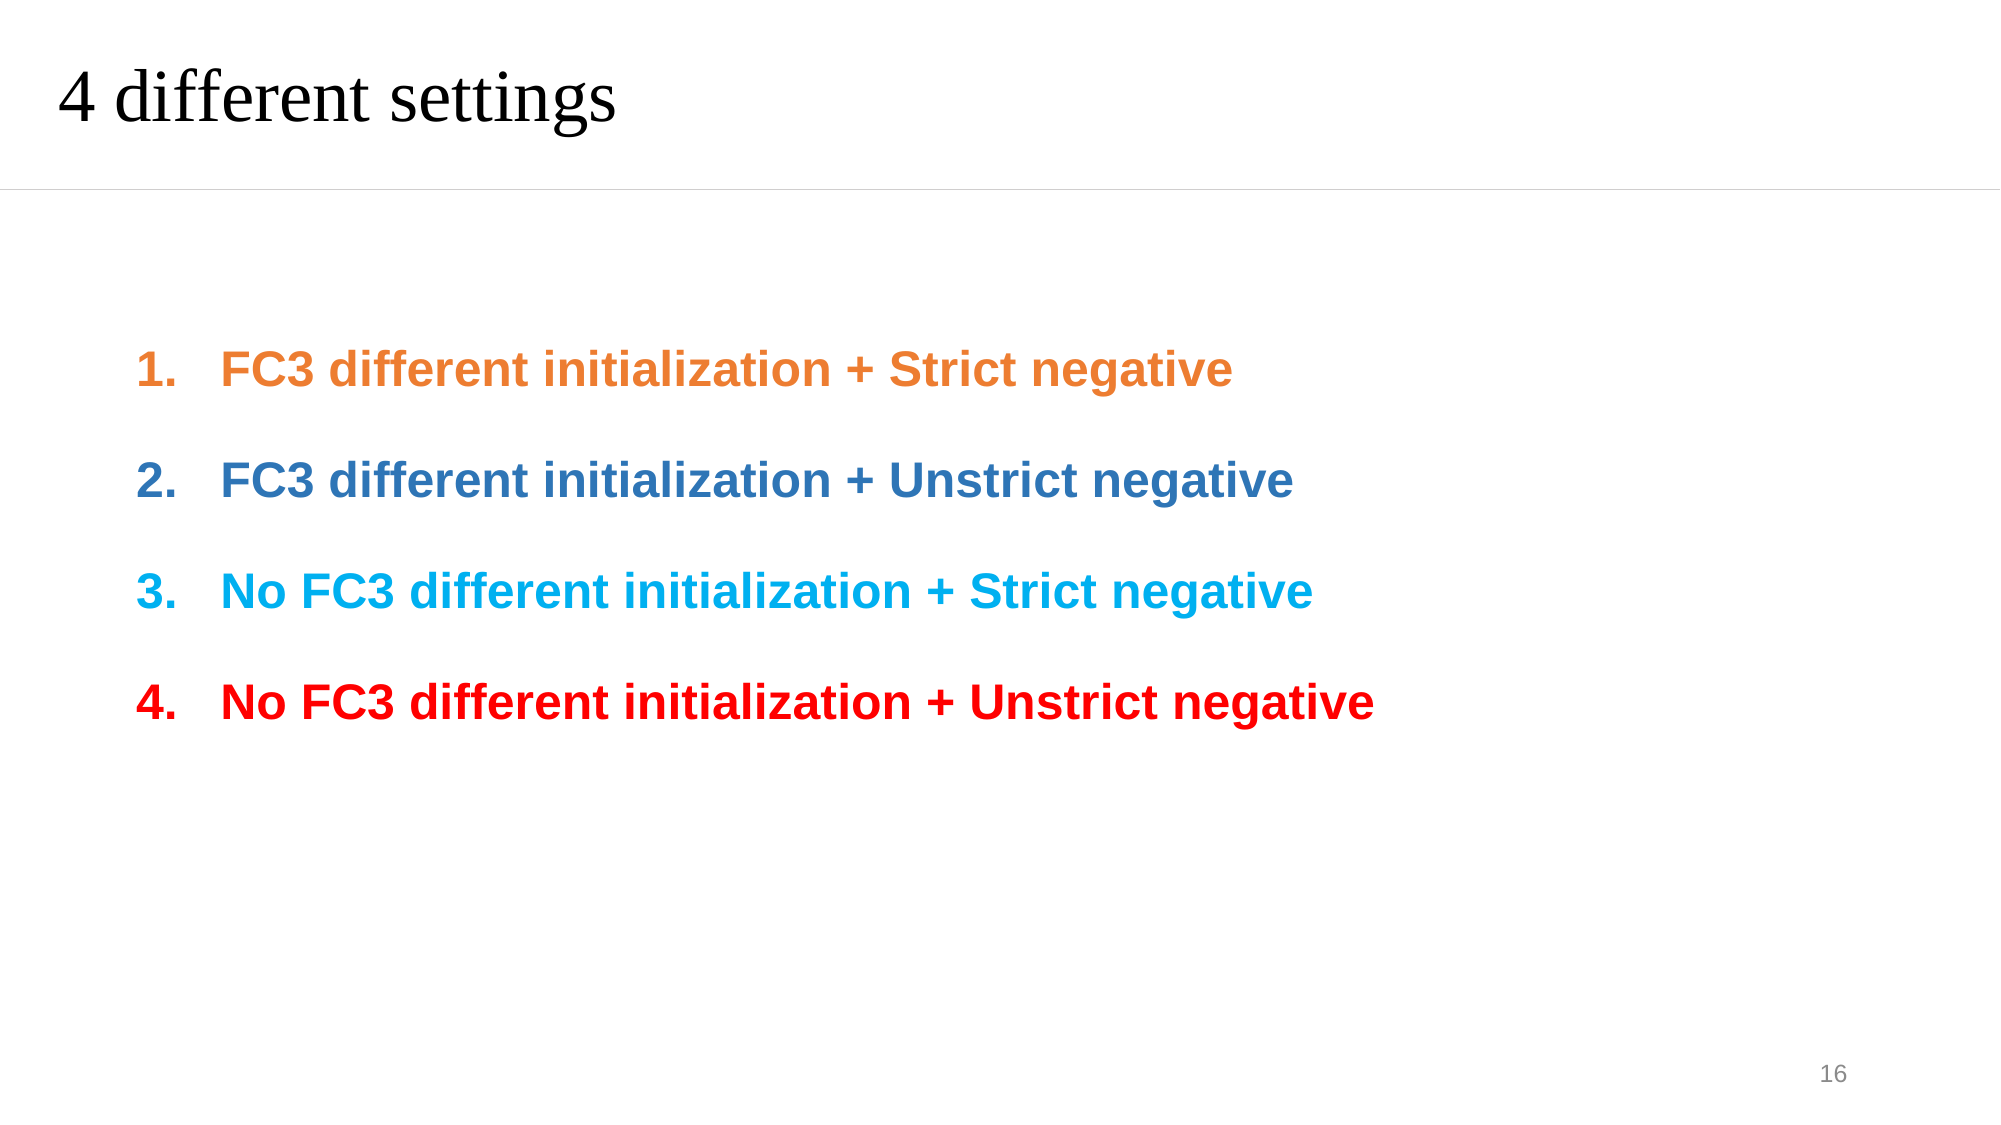

4 different settings
FC3 different initialization + Strict negative
FC3 different initialization + Unstrict negative
No FC3 different initialization + Strict negative
No FC3 different initialization + Unstrict negative

16